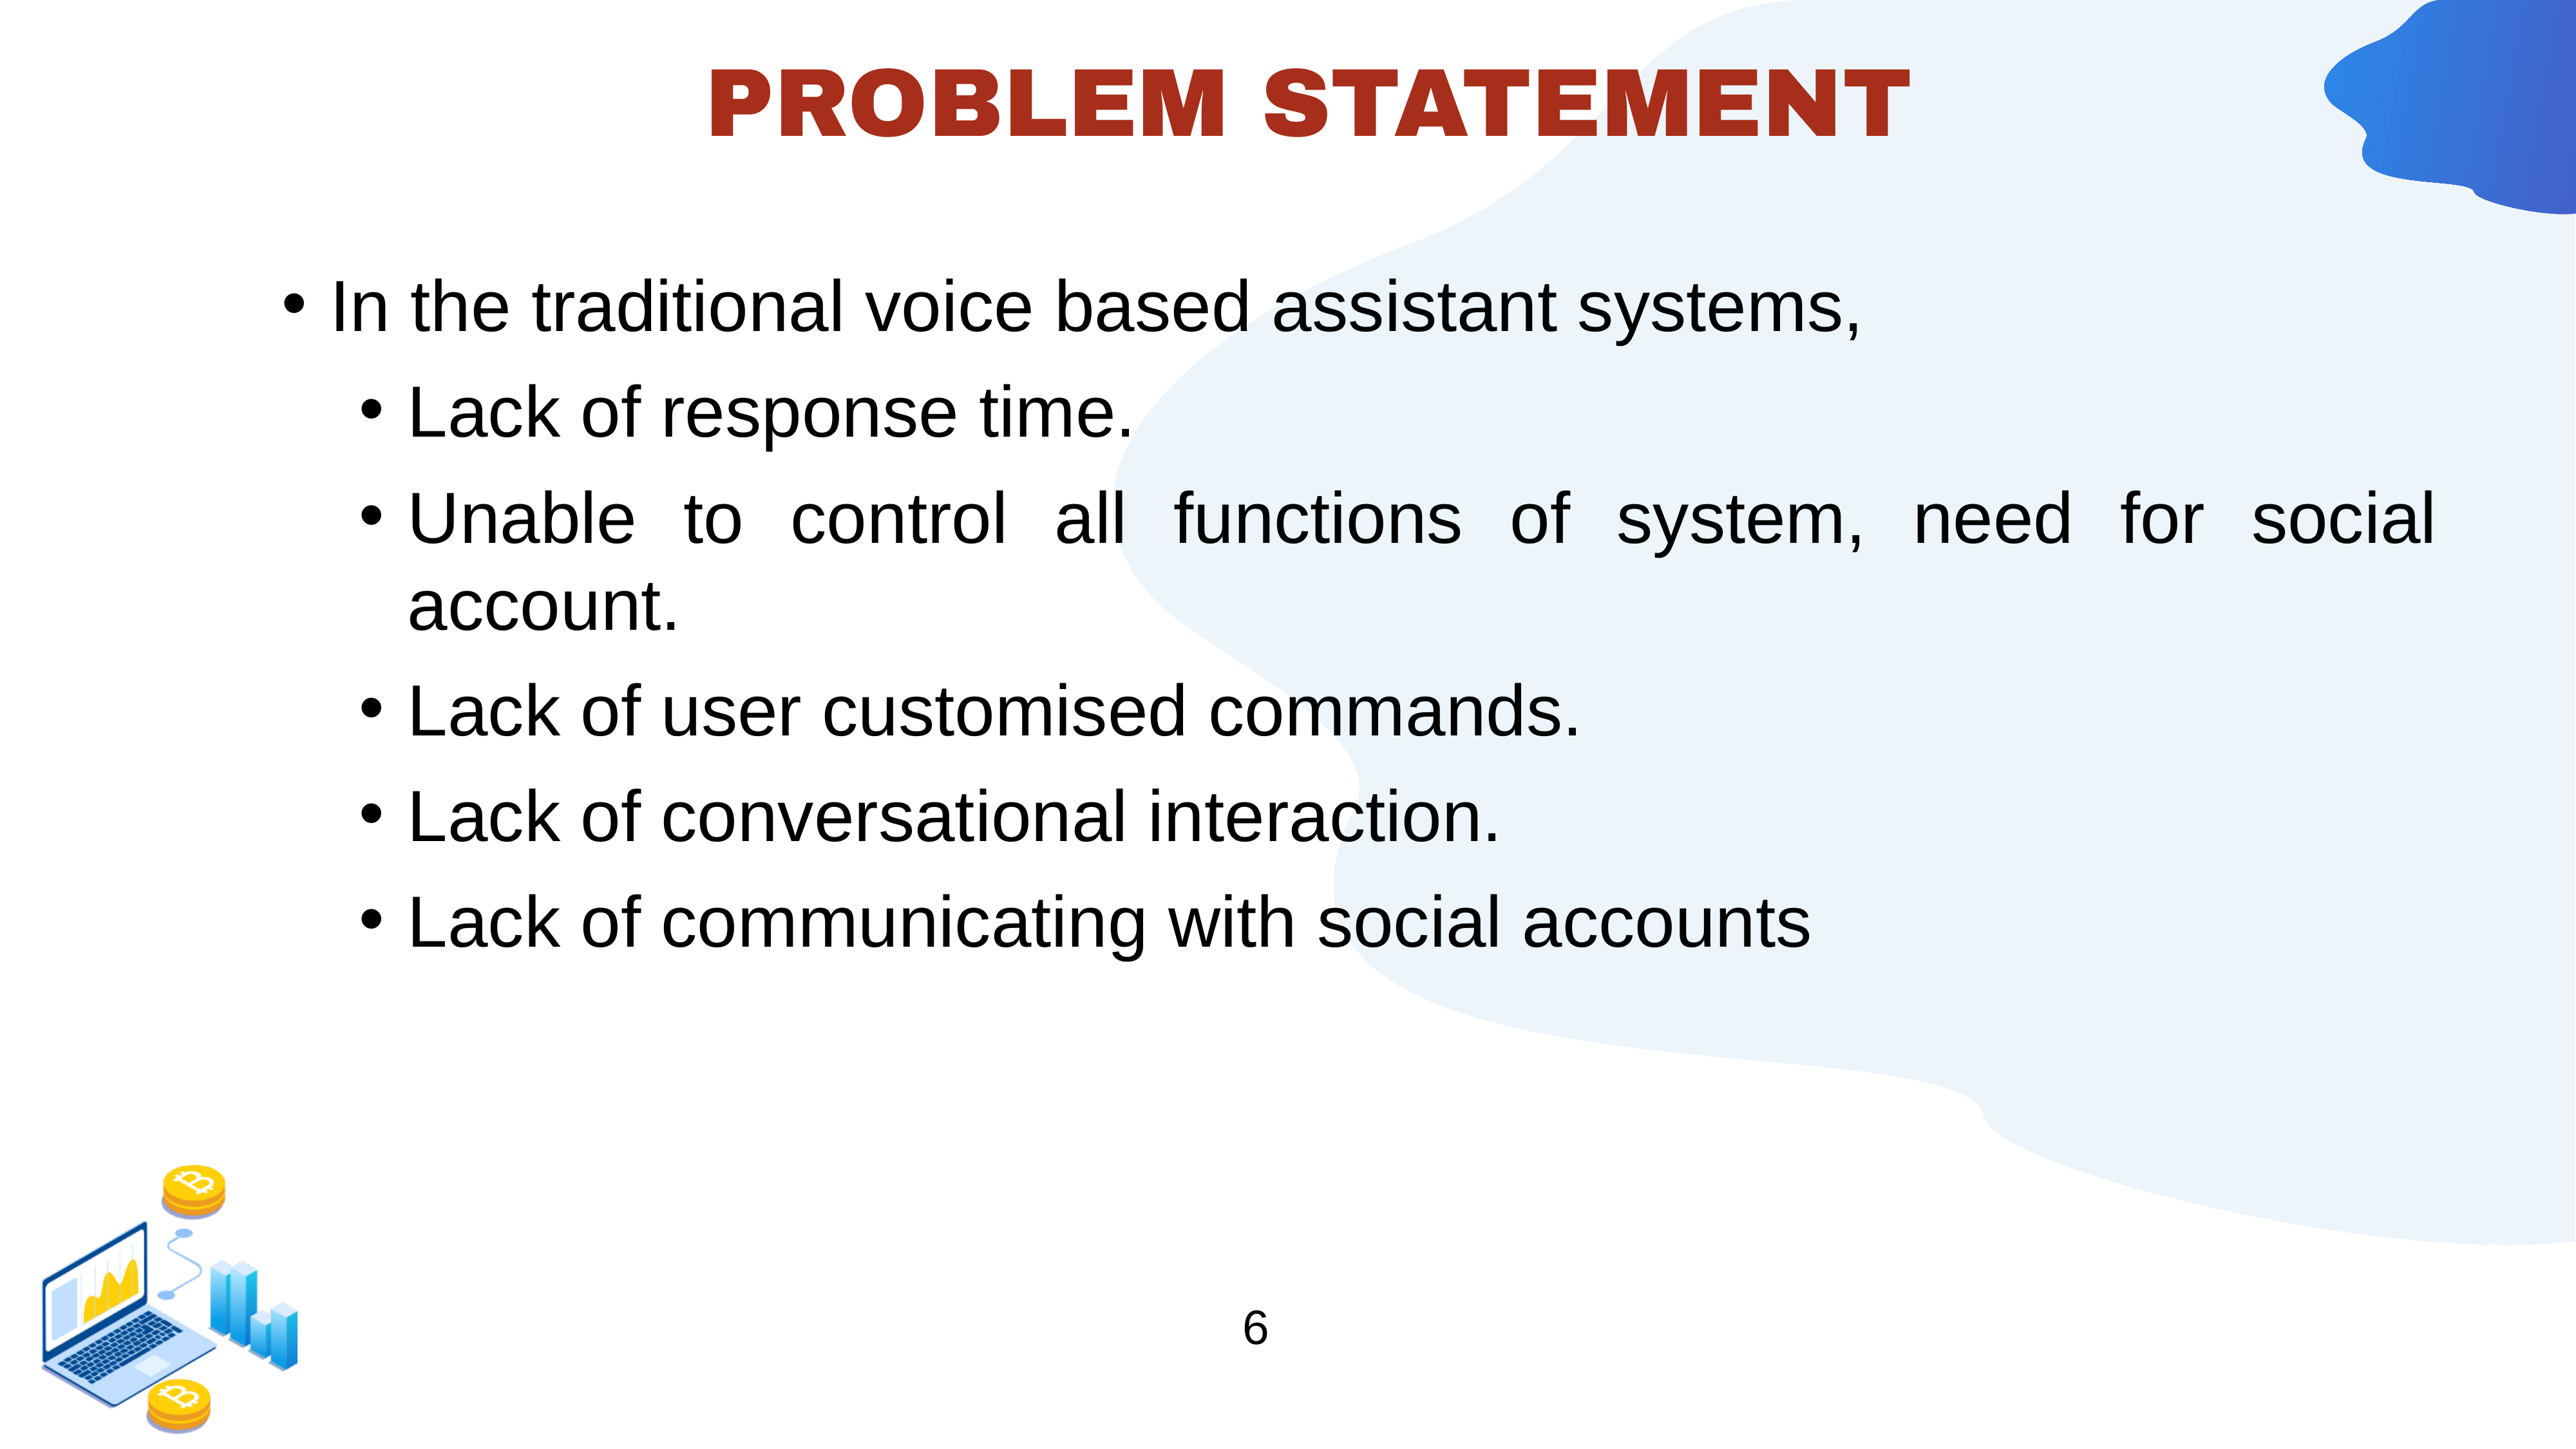

# PROBLEM STATEMENT
In the traditional voice based assistant systems,
Lack of response time.
Unable to control all functions of system, need for social account.
Lack of user customised commands.
Lack of conversational interaction.
Lack of communicating with social accounts
6